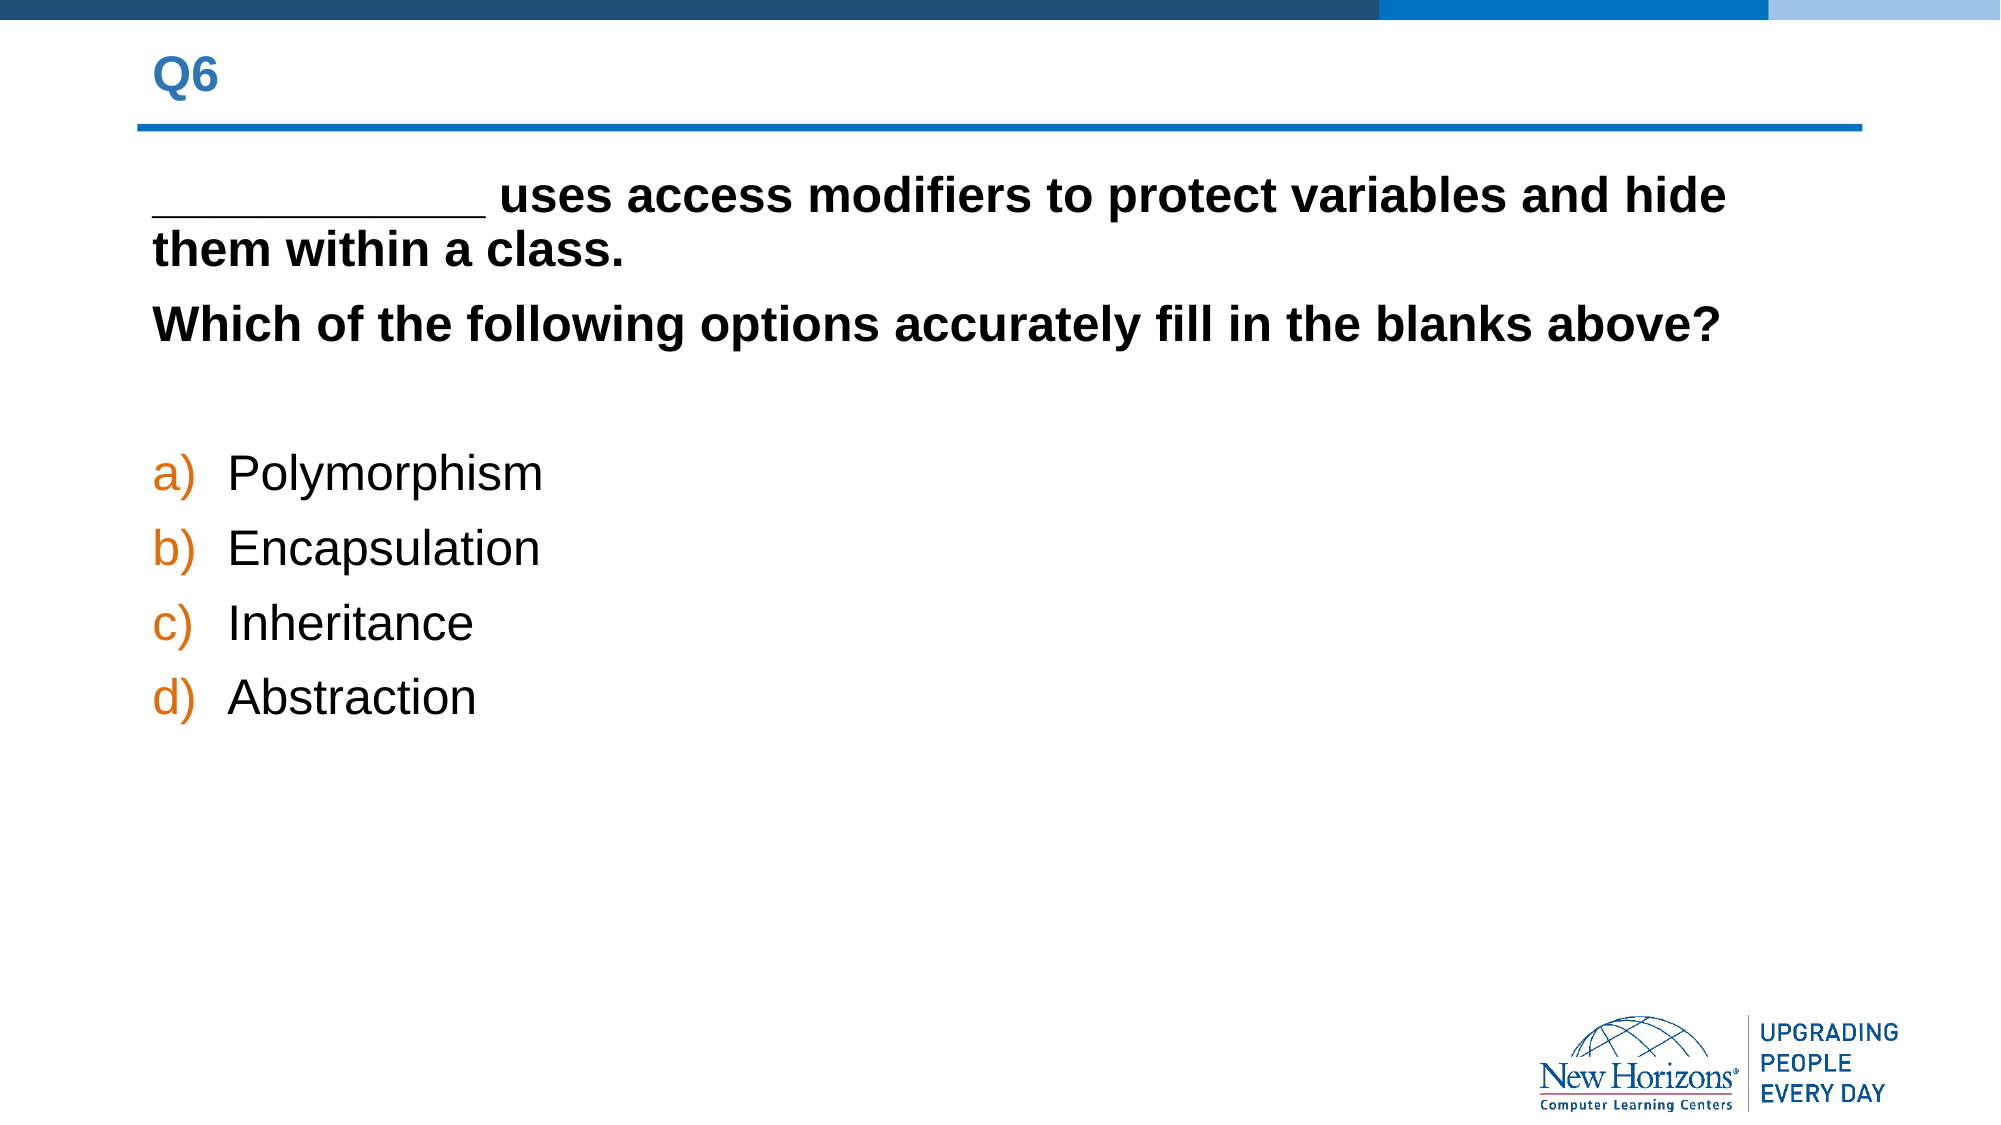

# Q6
____________ uses access modifiers to protect variables and hide them within a class.
Which of the following options accurately fill in the blanks above?

Polymorphism
Encapsulation
Inheritance
Abstraction